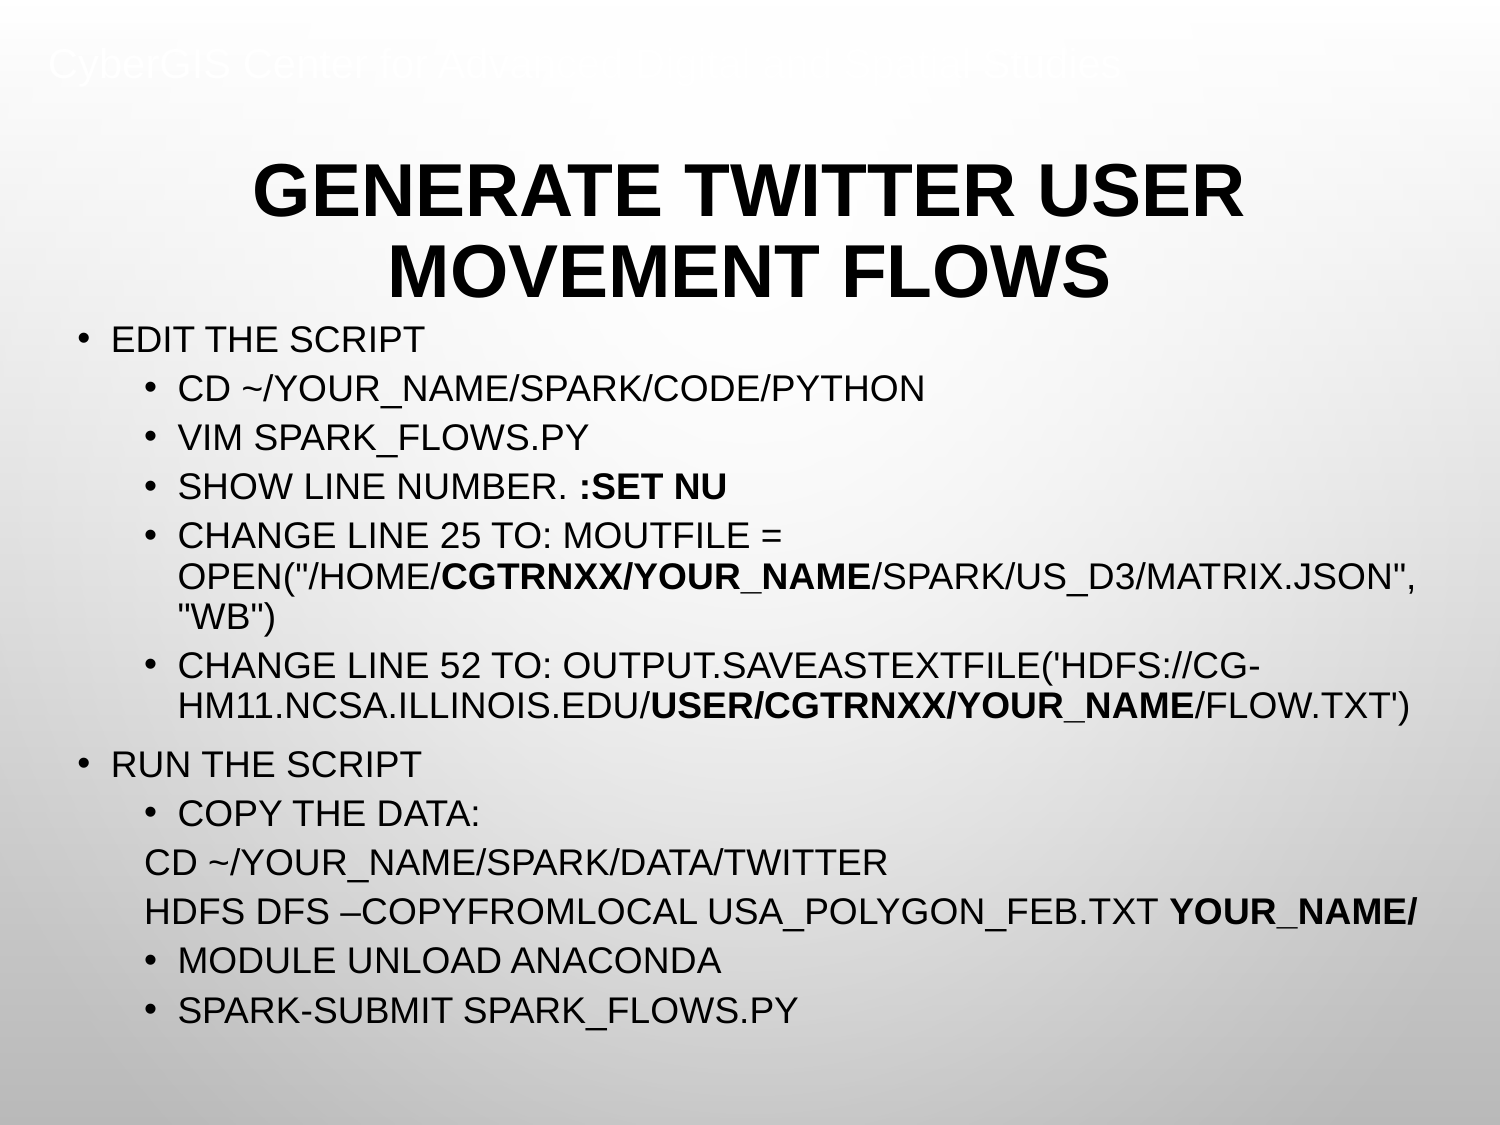

# Generate Twitter user movement flows
Edit the script
cd ~/your_name/spark/code/python
vim spark_flows.py
Show line number. :set nu
Change line 25 to: mOutFile = open("/home/cgtrnxx/your_name/spark/us_d3/matrix.json","wb")
Change line 52 to: output.saveAsTextFile('hdfs://cg-hm11.ncsa.illinois.edu/user/cgtrnXX/your_name/flow.txt')
Run the script
Copy the data:
cd ~/your_name/spark/data/twitter
hdfs dfs –copyFromLocal usa_polygon_feb.txt your_name/
module unload anaconda
Spark-submit spark_flows.py